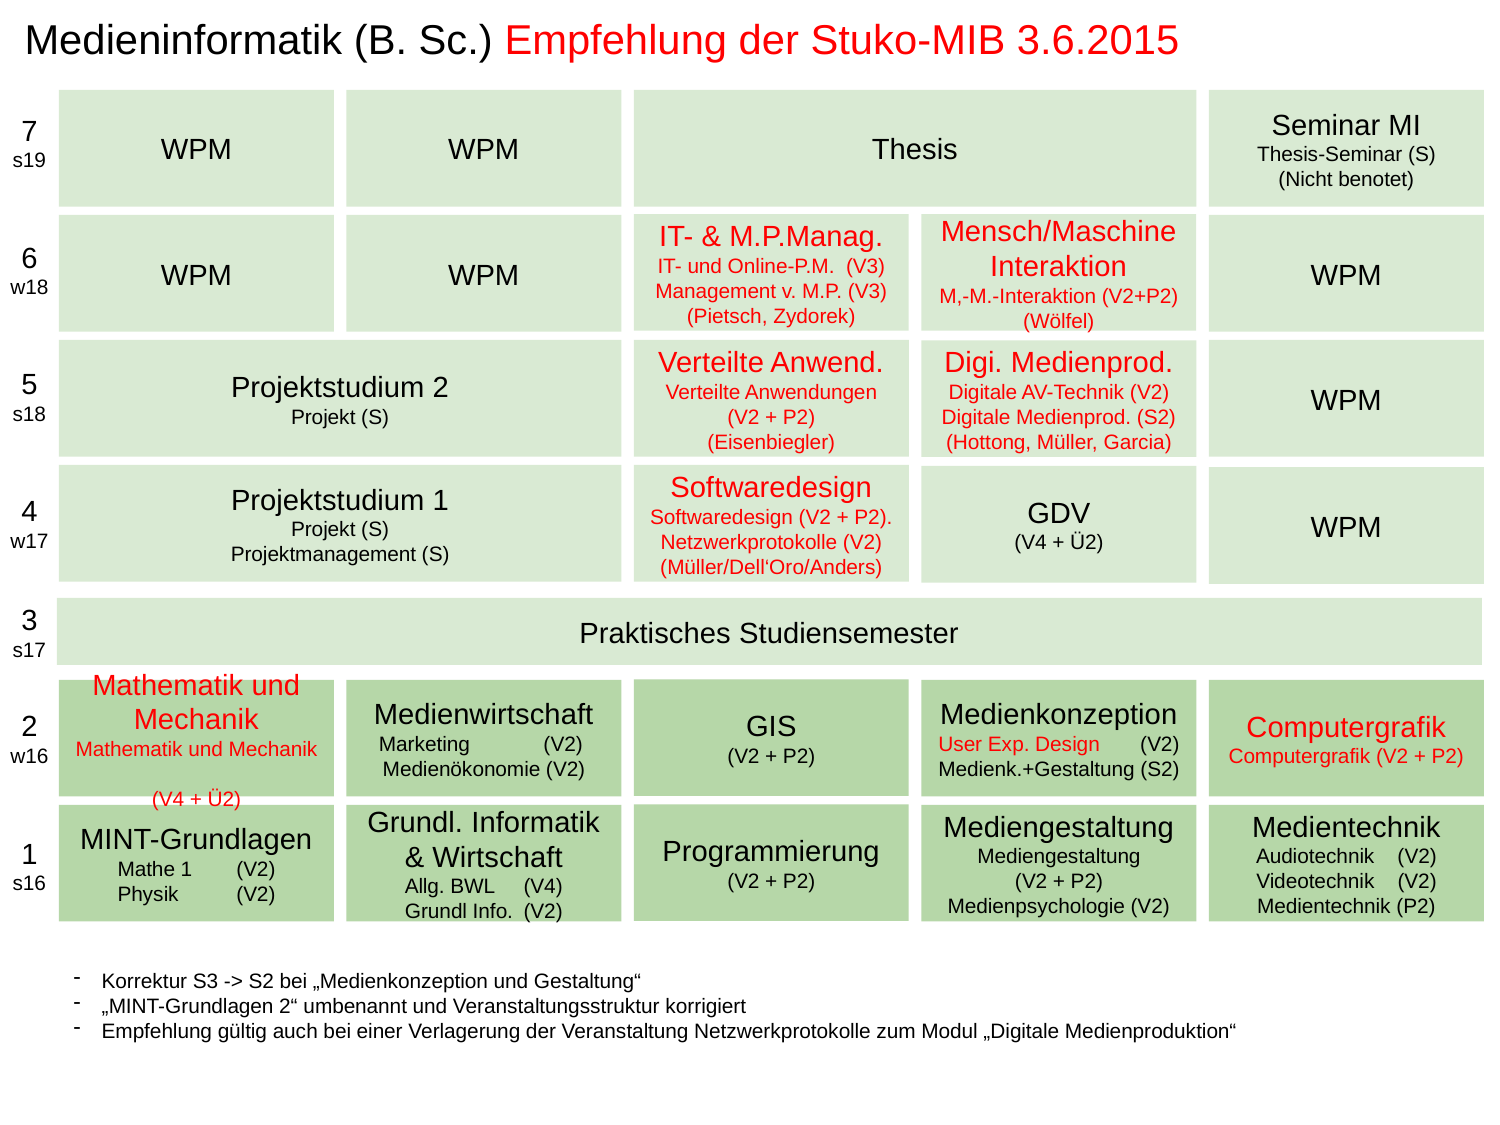

Medieninformatik (B. Sc.) Empfehlung der Stuko-MIB 3.6.2015
WPM
WPM
Thesis
Seminar MI
Thesis-Seminar (S)
(Nicht benotet)
7
s19
IT- & M.P.Manag.
IT- und Online-P.M.  (V3)
Management v. M.P. (V3)
(Pietsch, Zydorek)
Mensch/Maschine
Interaktion
M,-M.-Interaktion (V2+P2)
(Wölfel)
WPM
WPM
WPM
6
w18
Projektstudium 2
Projekt (S)
Verteilte Anwend.
Verteilte Anwendungen (V2 + P2)
(Eisenbiegler)
WPM
Digi. Medienprod.
Digitale AV-Technik (V2)
Digitale Medienprod. (S2)
(Hottong, Müller, Garcia)
5
s18
Projektstudium 1
Projekt (S)
Projektmanagement (S)
Softwaredesign
Softwaredesign (V2 + P2).
Netzwerkprotokolle (V2)
(Müller/Dell‘Oro/Anders)
GDV
(V4 + Ü2)
WPM
4
w17
3
s17
Praktisches Studiensemester
GIS
(V2 + P2)
Mathematik und Mechanik
Mathematik und Mechanik
(V4 + Ü2)
Medienwirtschaft
Marketing 	        (V2)
Medienökonomie (V2)
Medienkonzeption
User Exp. Design       (V2)
Medienk.+Gestaltung (S2)
Computergrafik
Computergrafik (V2 + P2)
2
w16
Programmierung
(V2 + P2)
MINT-Grundlagen
Mathe 1	(V2)
Physik 	(V2)
Grundl. Informatik & Wirtschaft
Allg. BWL	(V4)
Grundl Info. 	(V2)
Mediengestaltung
Mediengestaltung
(V2 + P2)
Medienpsychologie (V2)
Medientechnik
Audiotechnik    (V2) Videotechnik    (V2)
Medientechnik (P2)
1
s16
Korrektur S3 -> S2 bei „Medienkonzeption und Gestaltung“
„MINT-Grundlagen 2“ umbenannt und Veranstaltungsstruktur korrigiert
Empfehlung gültig auch bei einer Verlagerung der Veranstaltung Netzwerkprotokolle zum Modul „Digitale Medienproduktion“